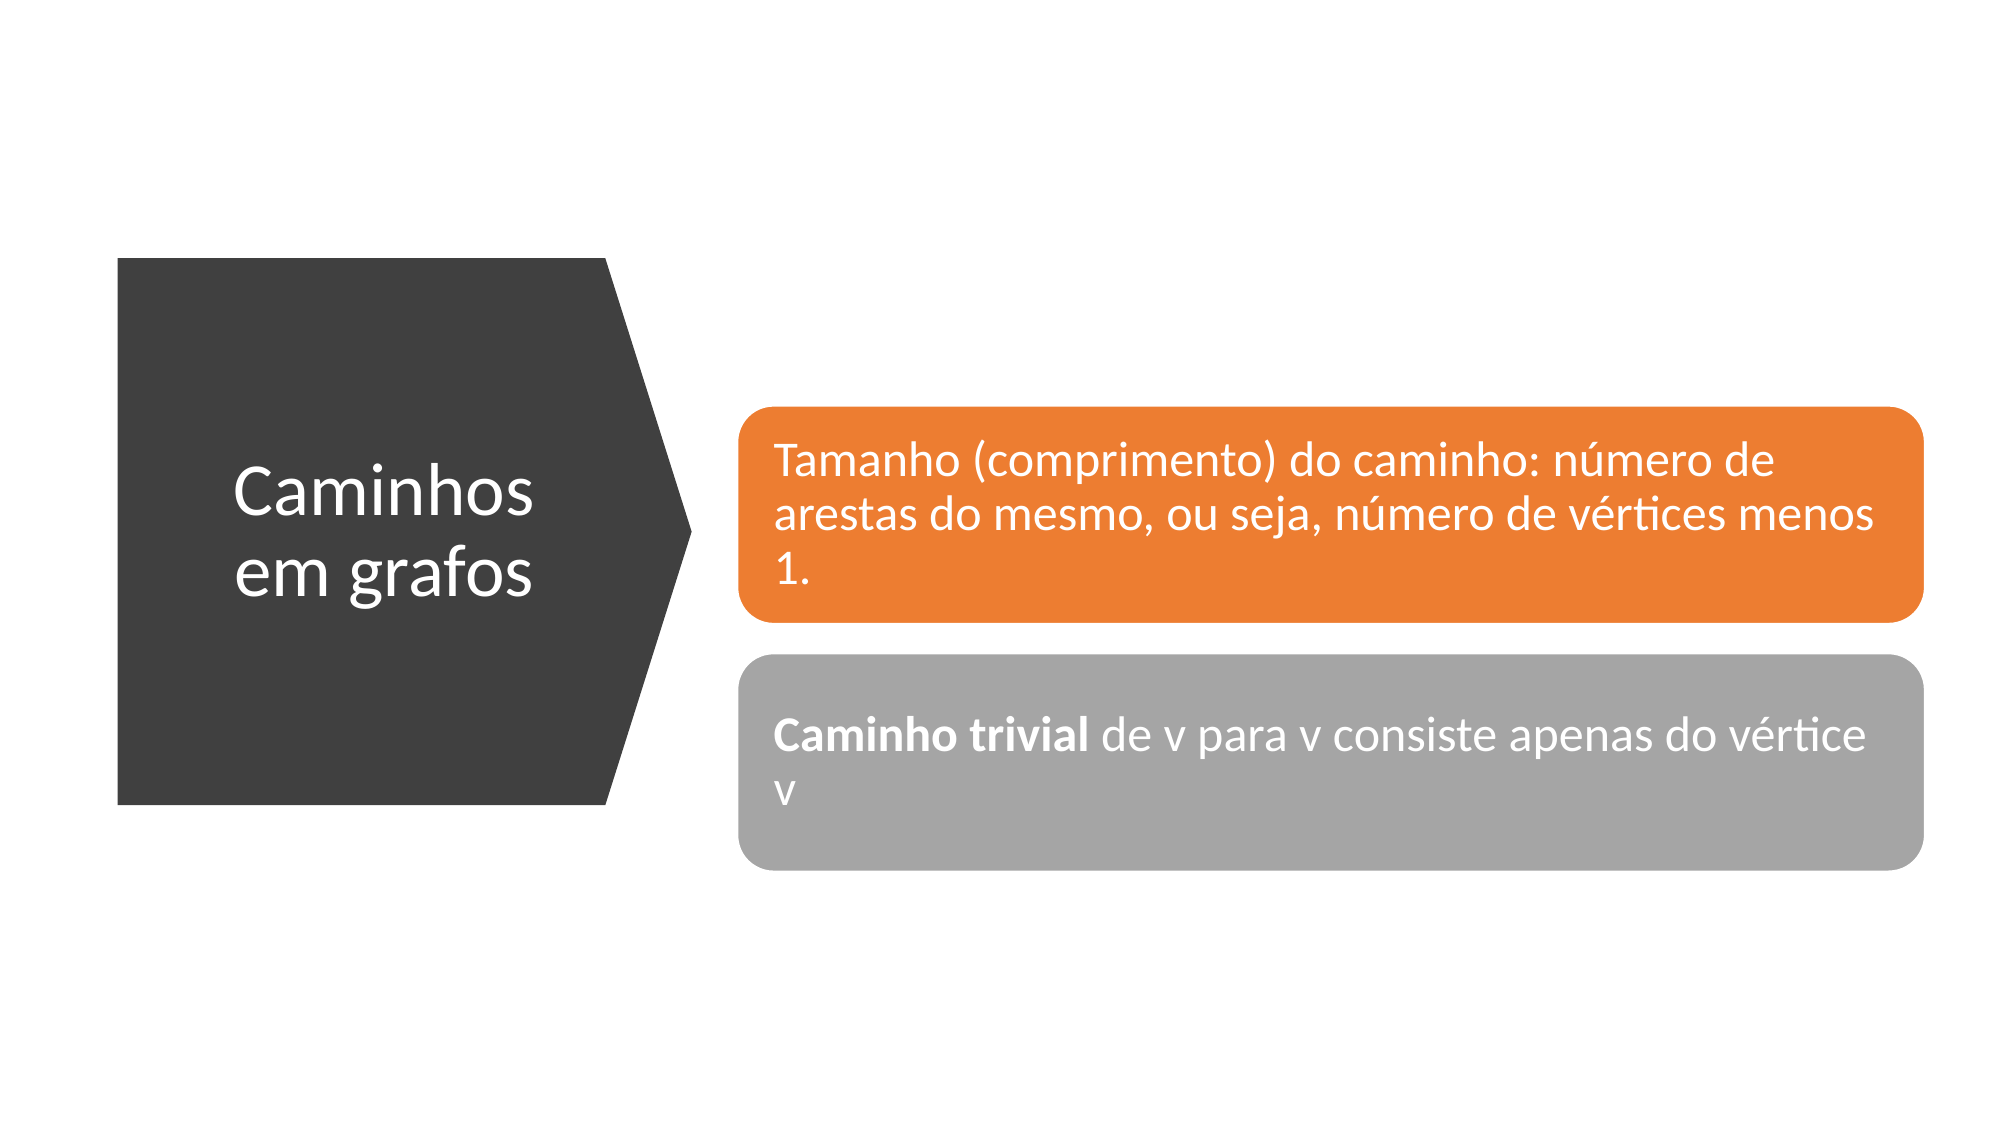

Tamanho (comprimento) do caminho: número de arestas do mesmo, ou seja, número de vértices menos 1.
Caminho trivial de v para v consiste apenas do vértice v

# Caminhos em grafos